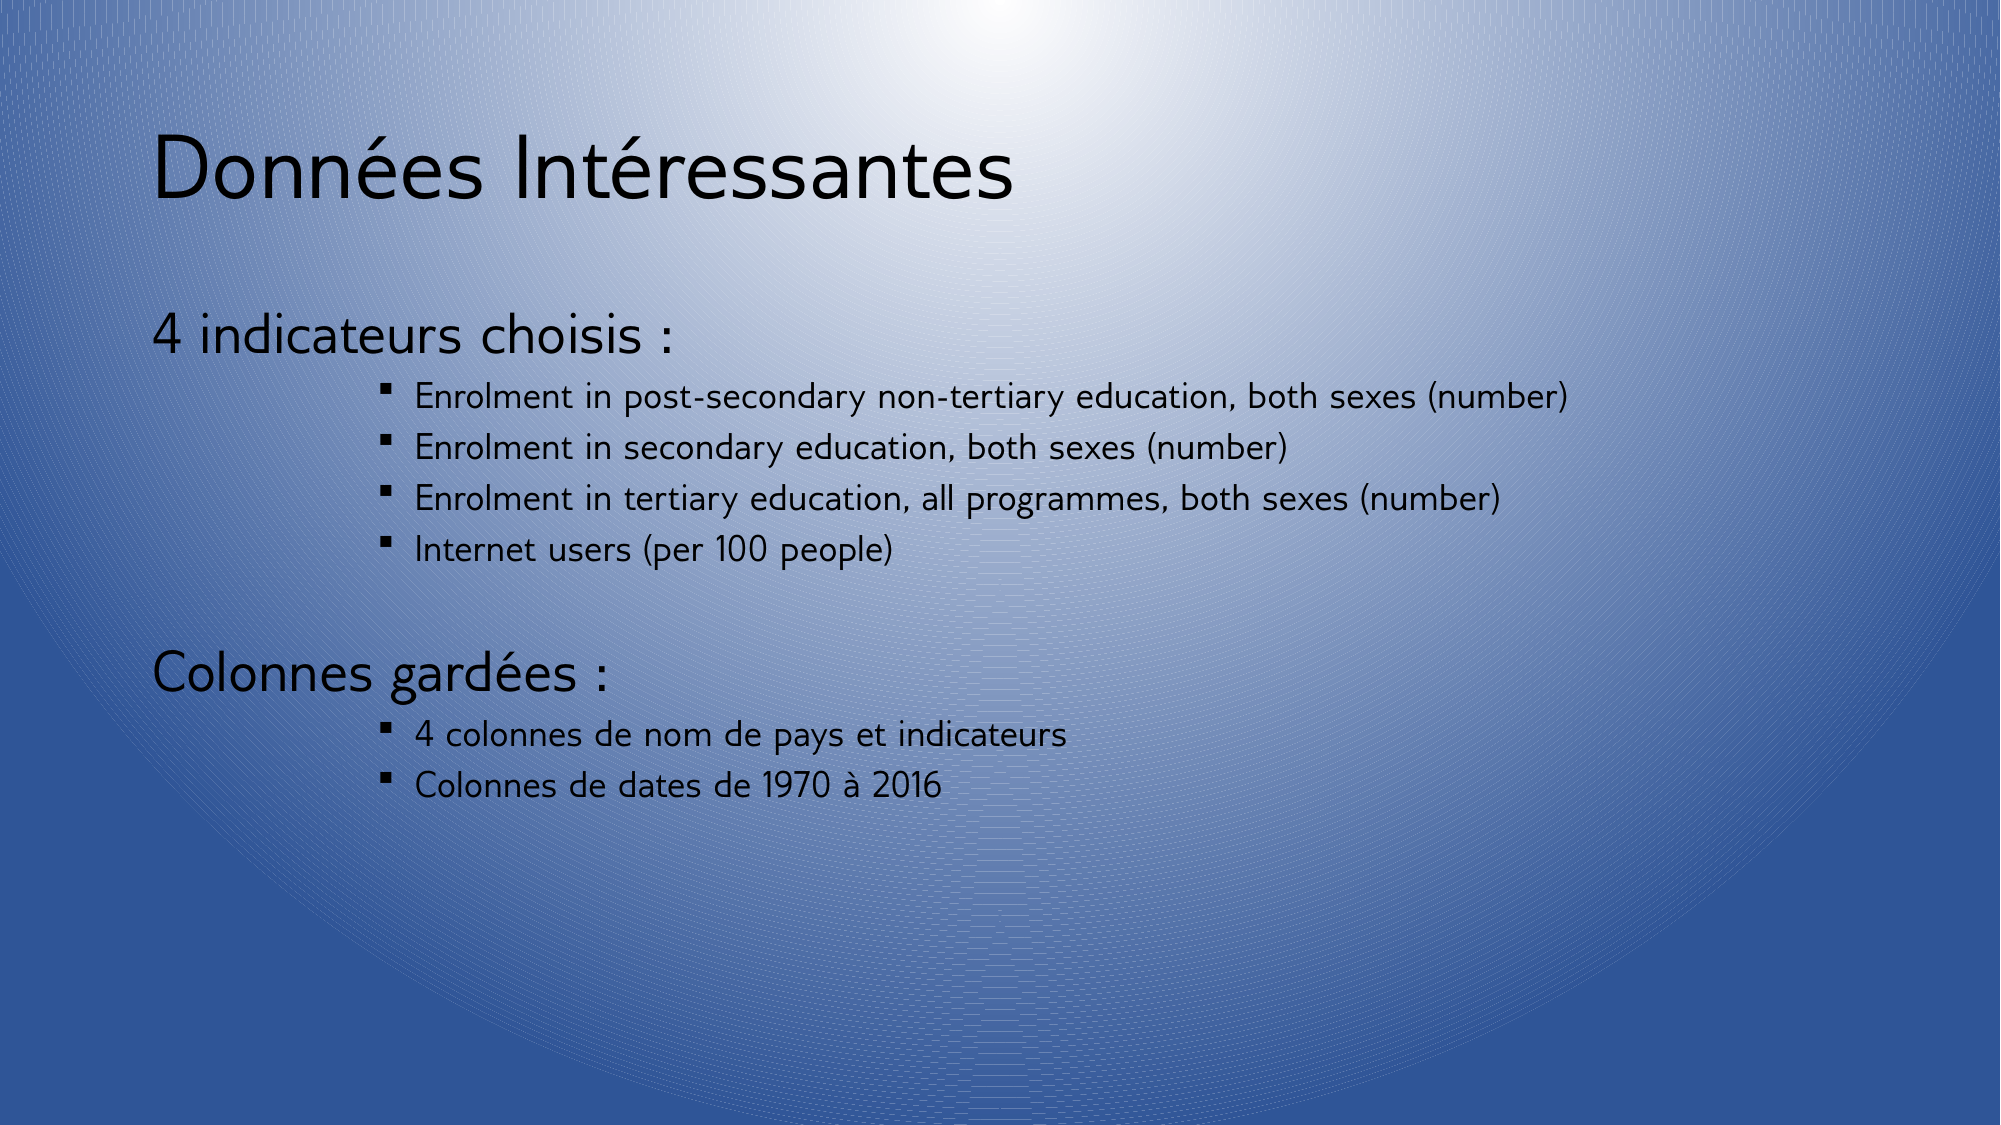

# Données Intéressantes
4 indicateurs choisis :
Enrolment in post-secondary non-tertiary education, both sexes (number)
Enrolment in secondary education, both sexes (number)
Enrolment in tertiary education, all programmes, both sexes (number)
Internet users (per 100 people)

Colonnes gardées :
4 colonnes de nom de pays et indicateurs
Colonnes de dates de 1970 à 2016